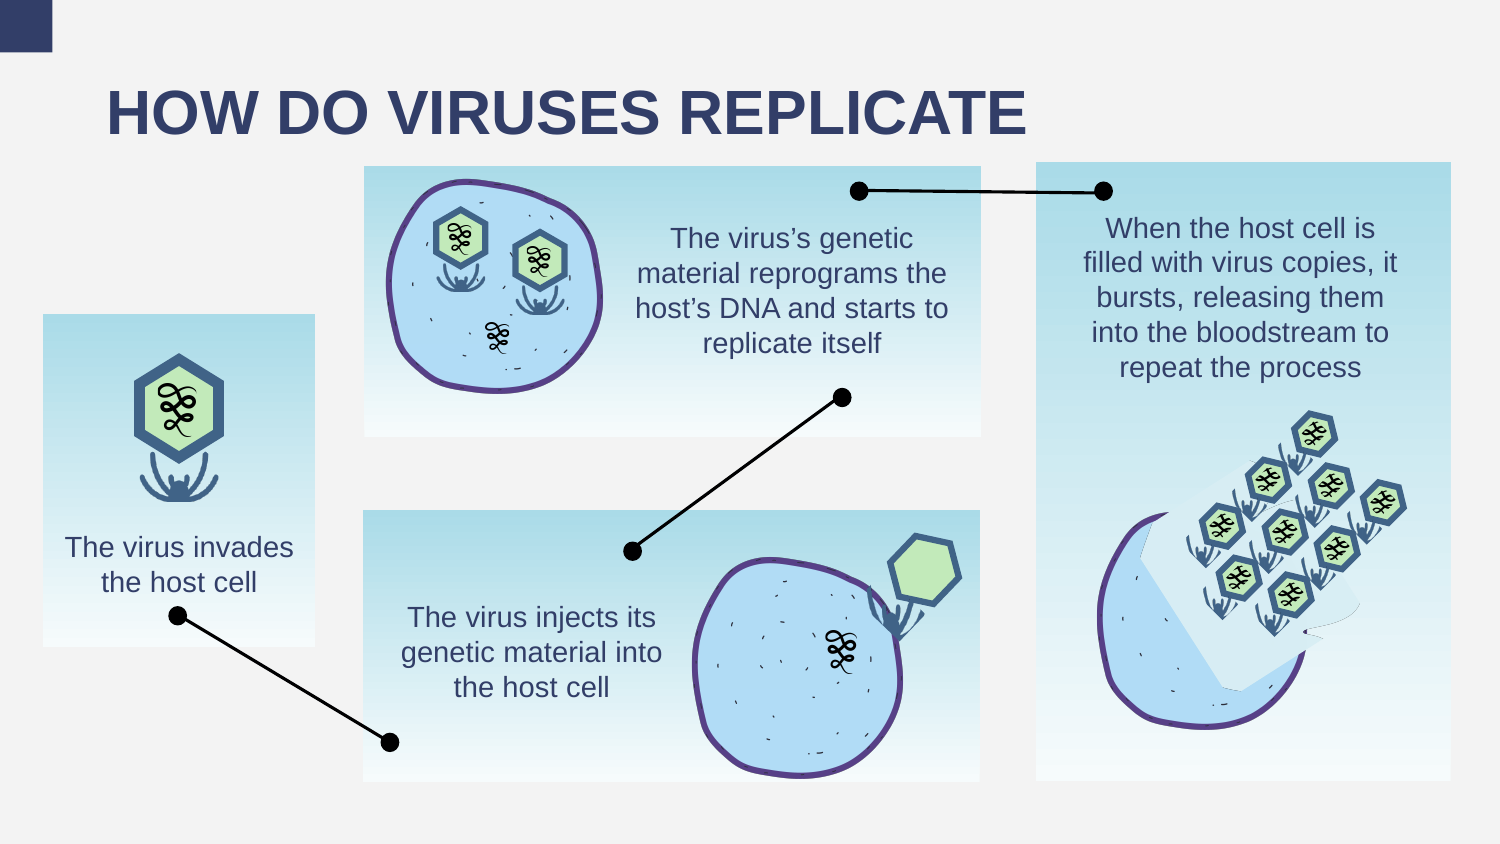

HOW DO VIRUSES REPLICATE

When the host cell is filled with virus copies, it bursts, releasing them into the bloodstream to repeat the process
The virus’s genetic material reprograms the host’s DNA and starts to replicate itself

The virus invades the host cell

The virus injects its genetic material into the host cell